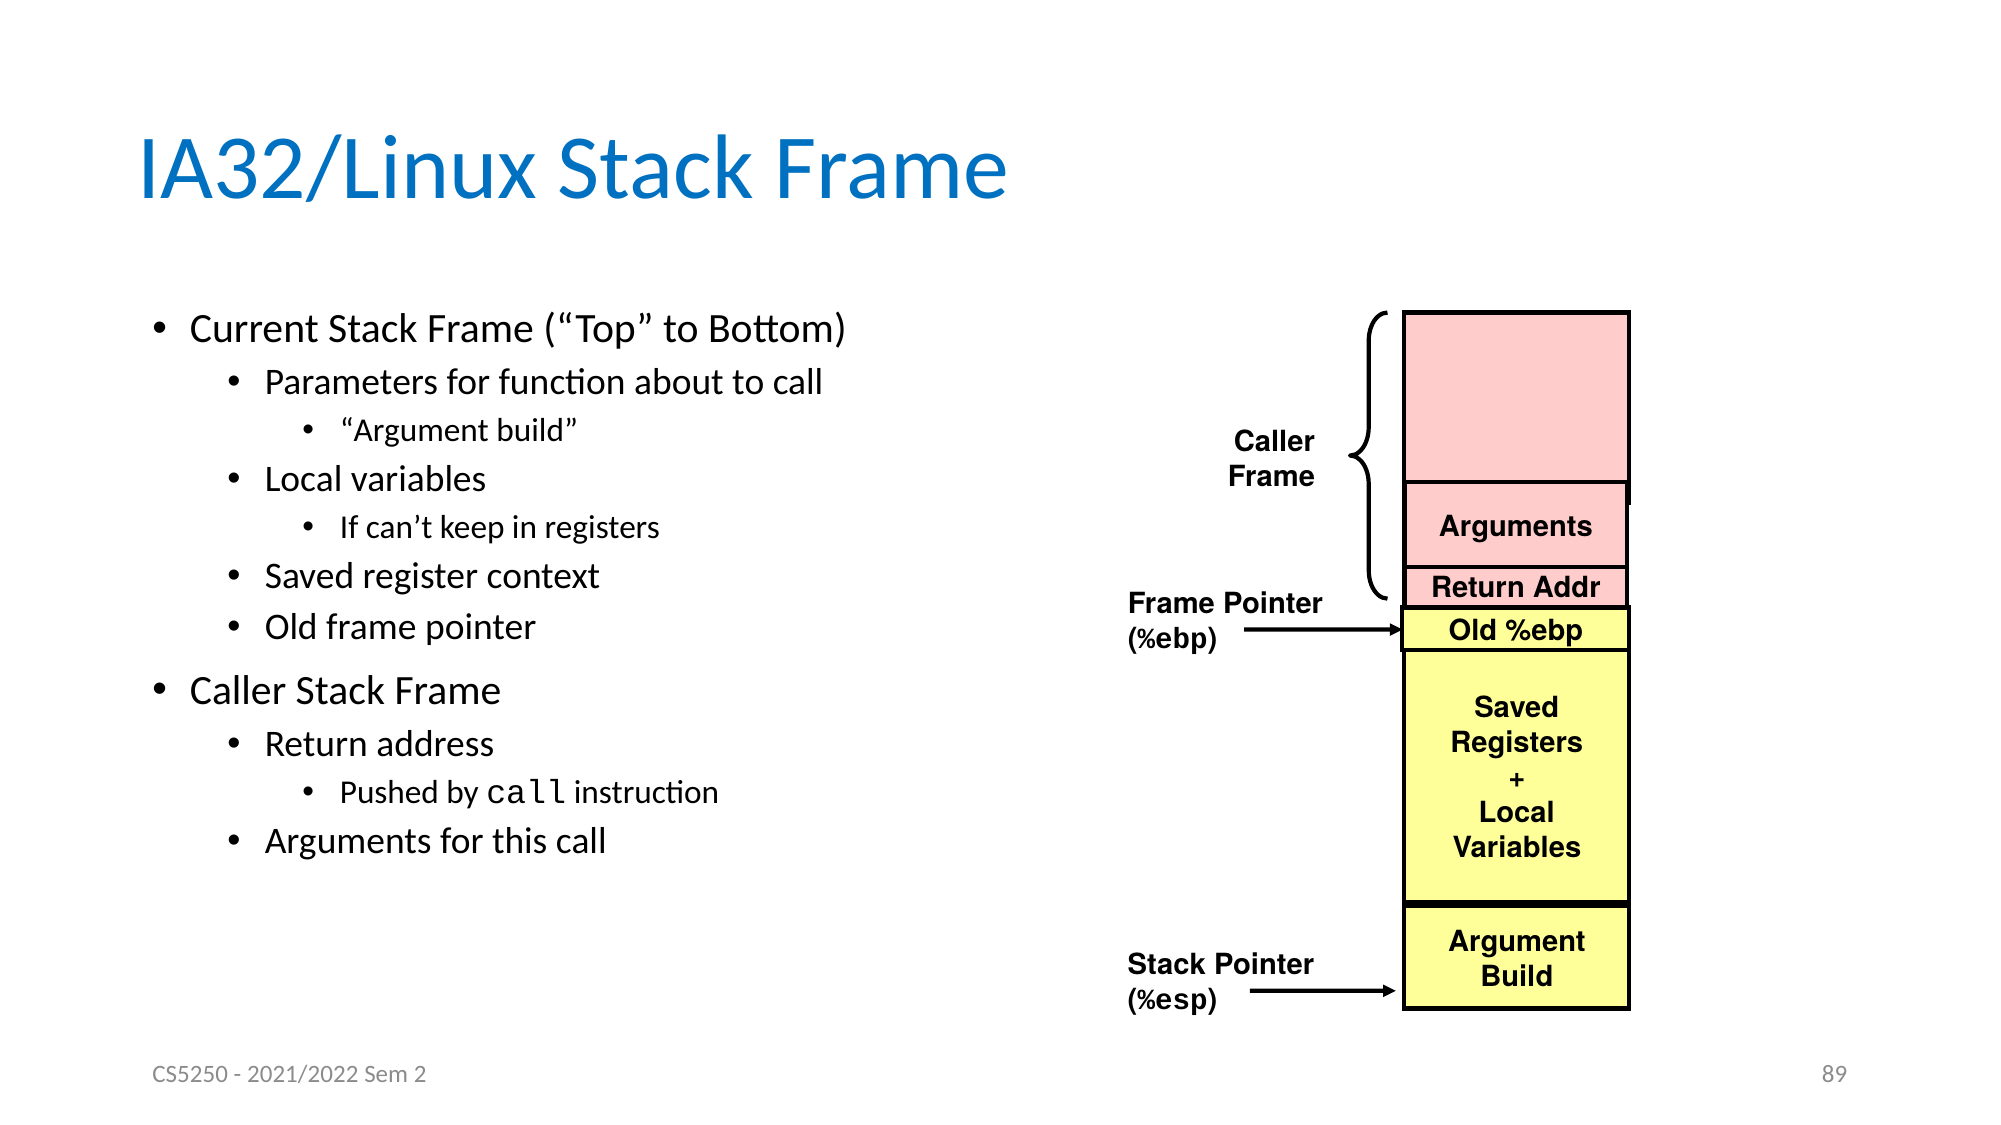

# IA32/Linux Stack Frame
Current Stack Frame (“Top” to Bottom)
Parameters for function about to call
“Argument build”
Local variables
If can’t keep in registers
Saved register context
Old frame pointer
Caller Stack Frame
Return address
Pushed by call instruction
Arguments for this call

Caller
Frame
Arguments
Return Addr
Frame Pointer
(%ebp)
Old %ebp

Saved
Registers
+
Local
Variables
Argument
Build
Stack Pointer
(%esp)

CS5250 - 2021/2022 Sem 2
89